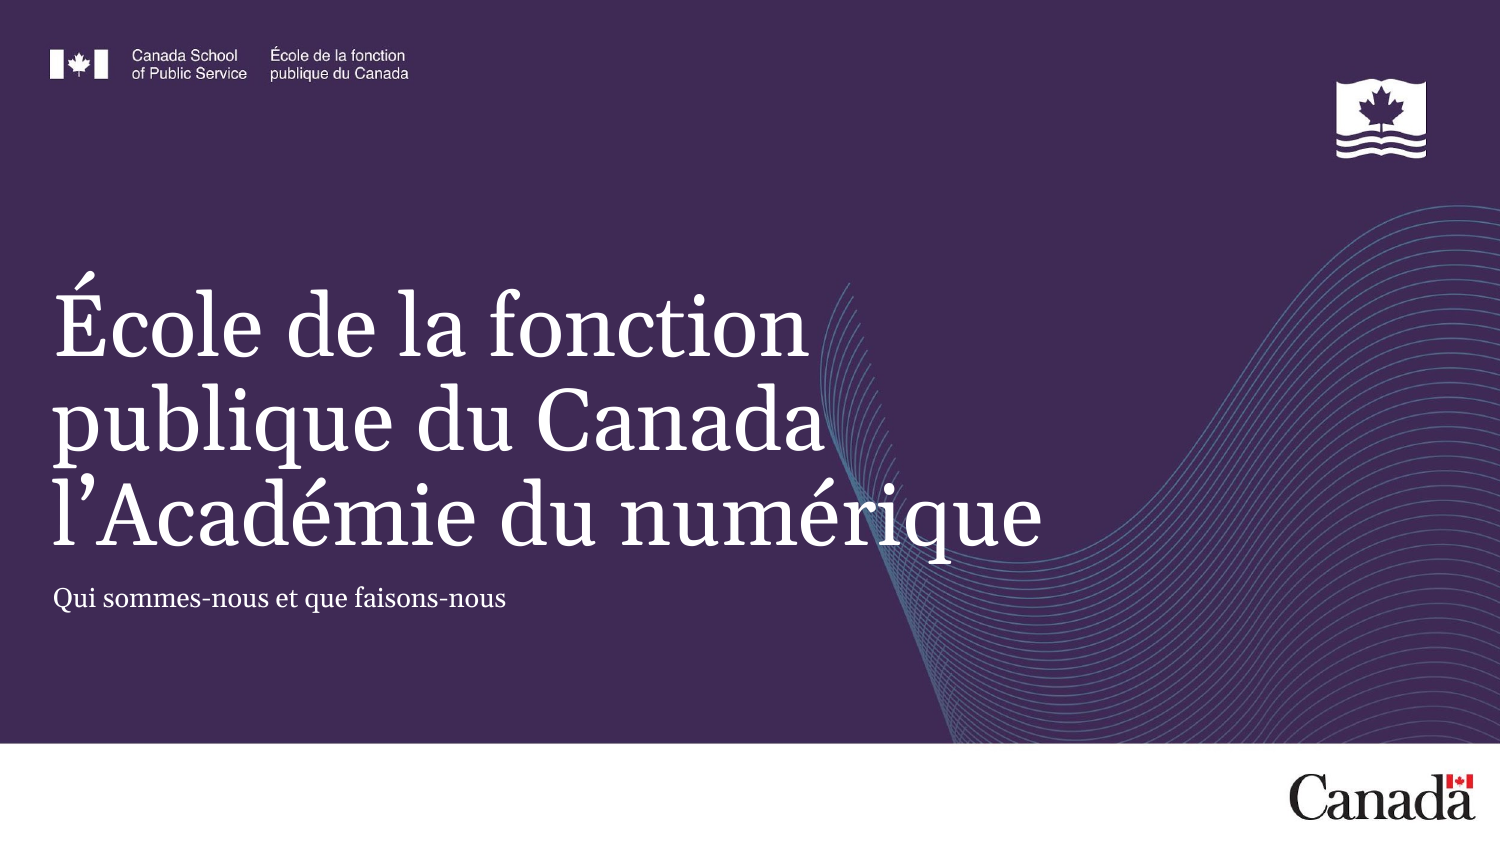

# École de la fonction publique du Canada l’Académie du numérique
Qui sommes-nous et que faisons-nous